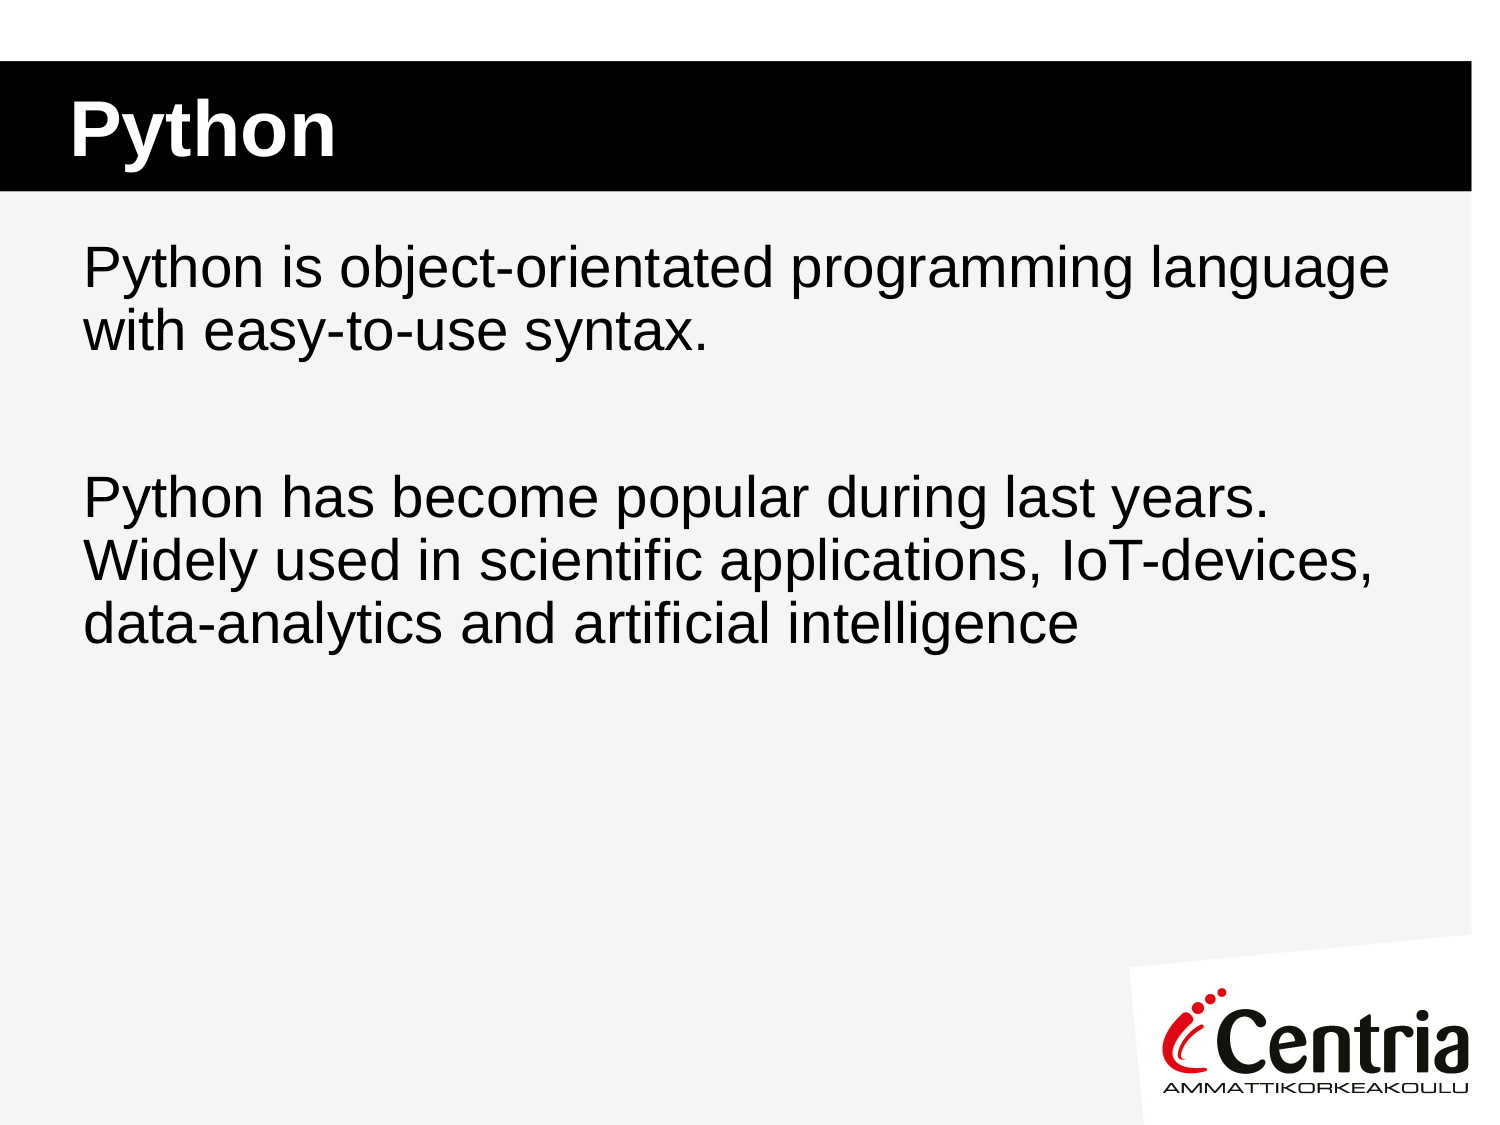

# Python
Python is object-orientated programming language with easy-to-use syntax.

Python has become popular during last years. Widely used in scientific applications, IoT-devices, data-analytics and artificial intelligence